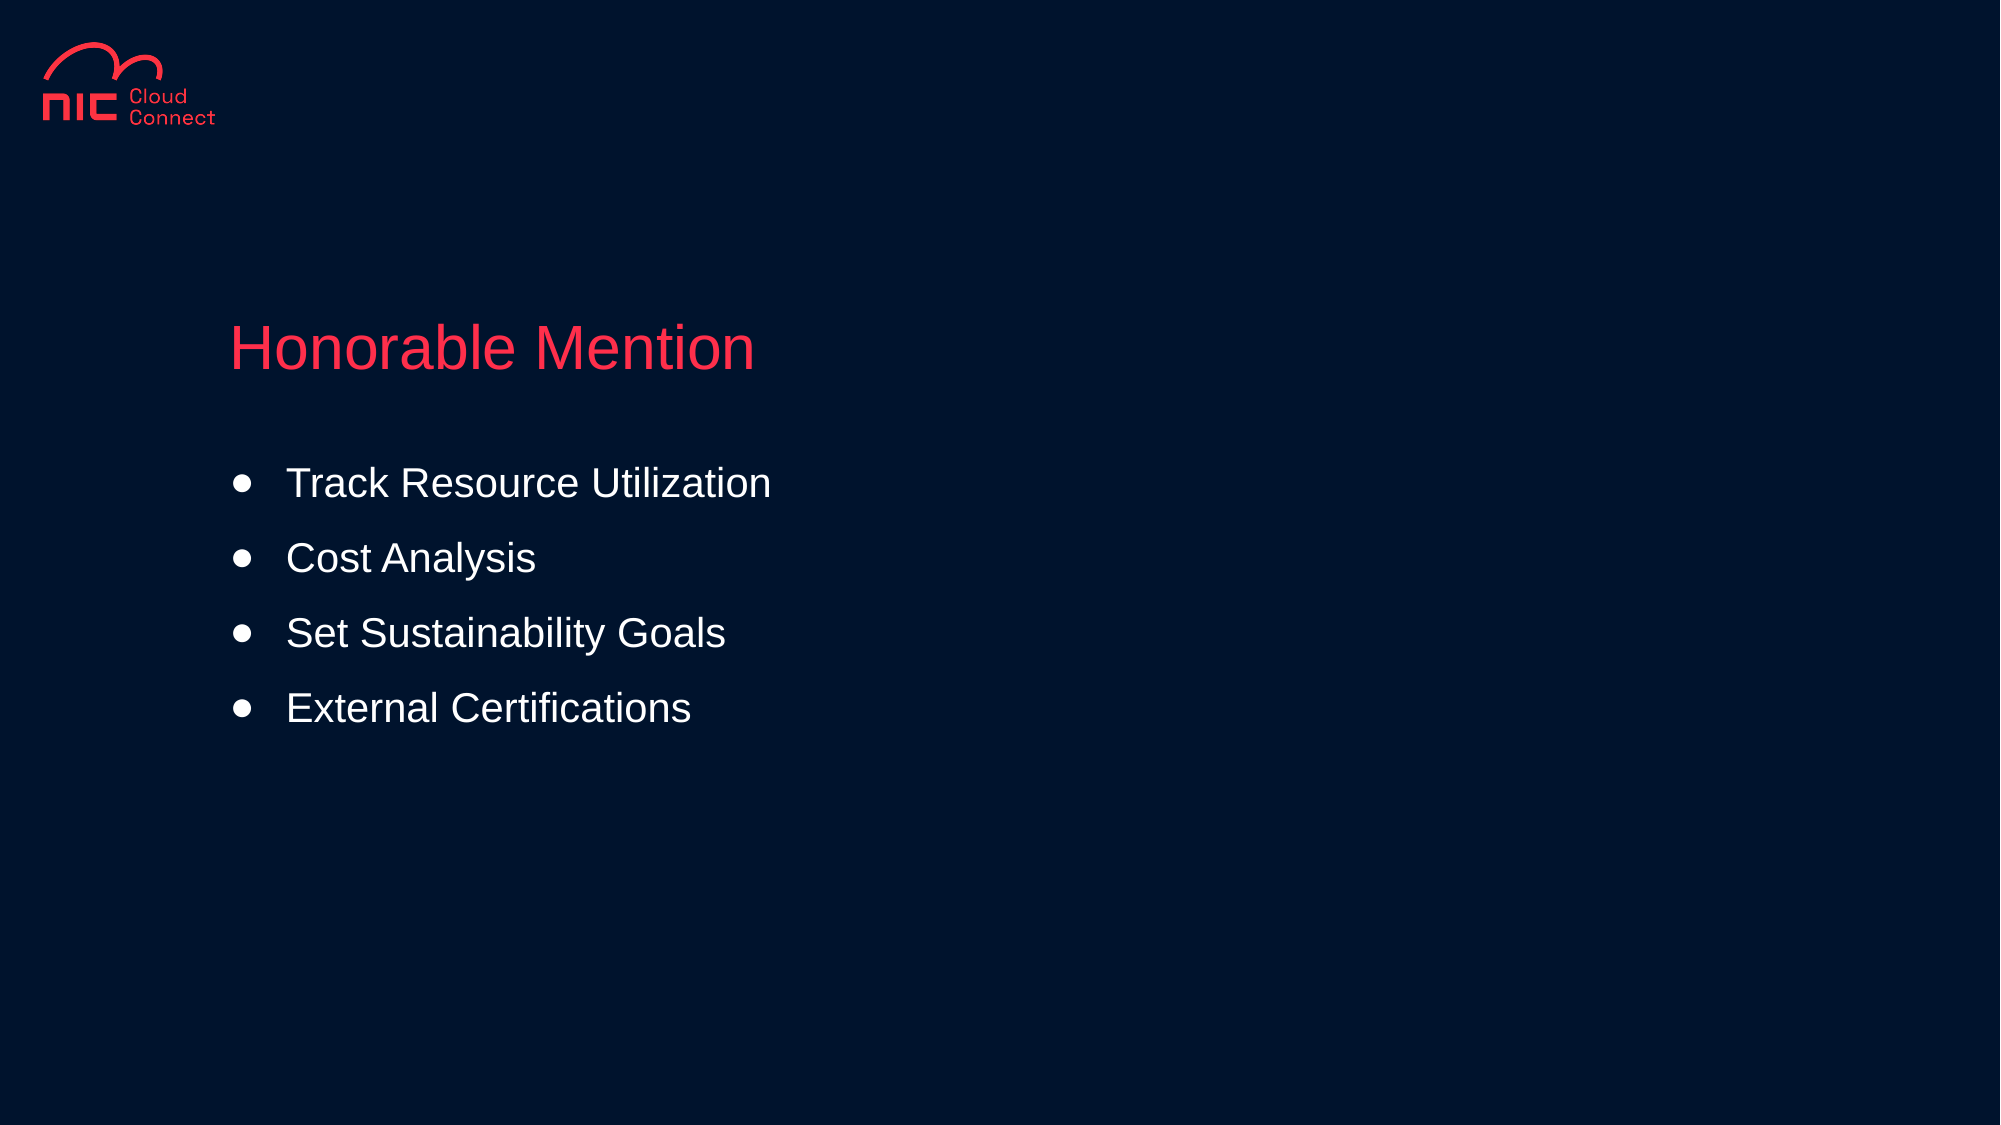

# Honorable Mention
Track Resource Utilization
Cost Analysis
Set Sustainability Goals
External Certifications